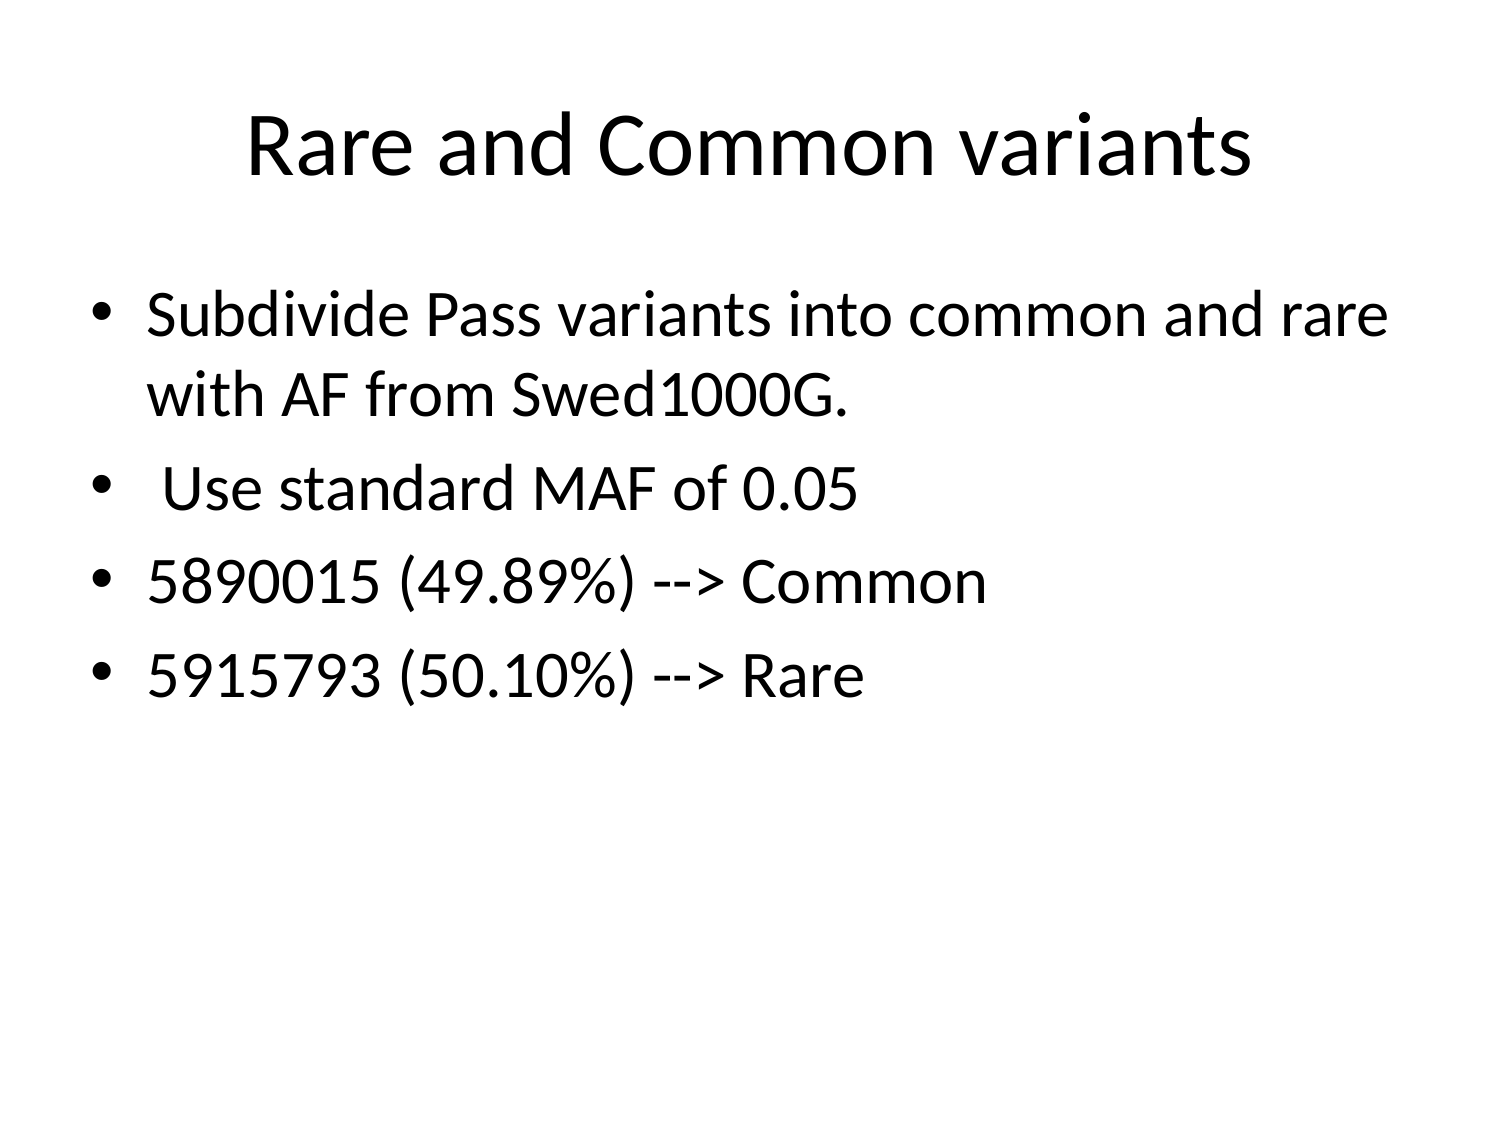

# Rare and Common variants
Subdivide Pass variants into common and rare with AF from Swed1000G.
 Use standard MAF of 0.05
5890015 (49.89%) --> Common
5915793 (50.10%) --> Rare